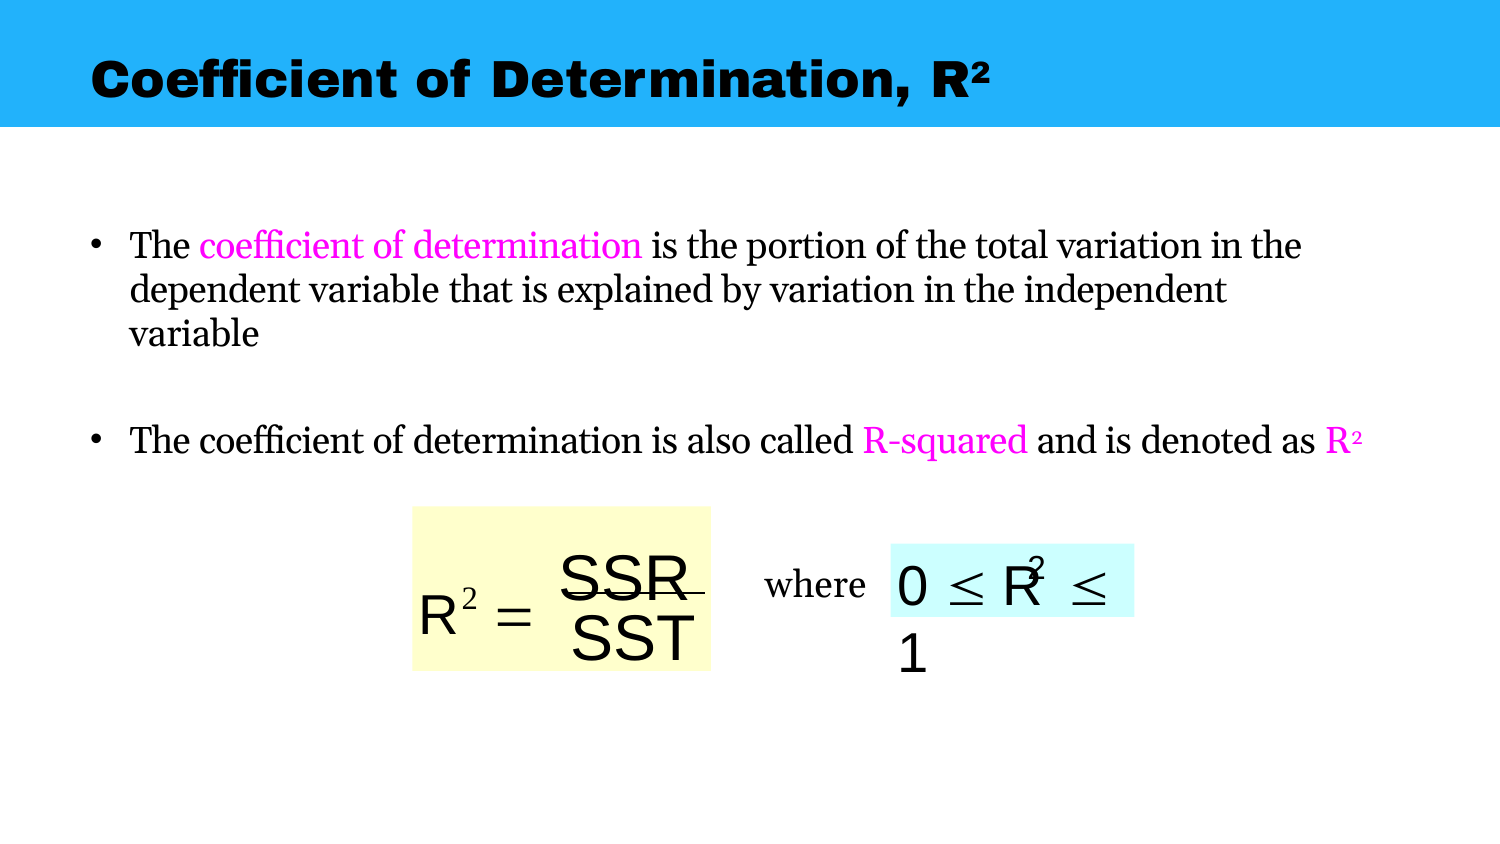

Coefficient of Determination, R2

The coefficient of determination is the portion of the total variation in the  dependent variable that is explained by variation in the independent variable

The coefficient of determination is also called R-squared and is denoted as R2
R2 = SSR

2
0 ≤ R	≤ 1
where
SST